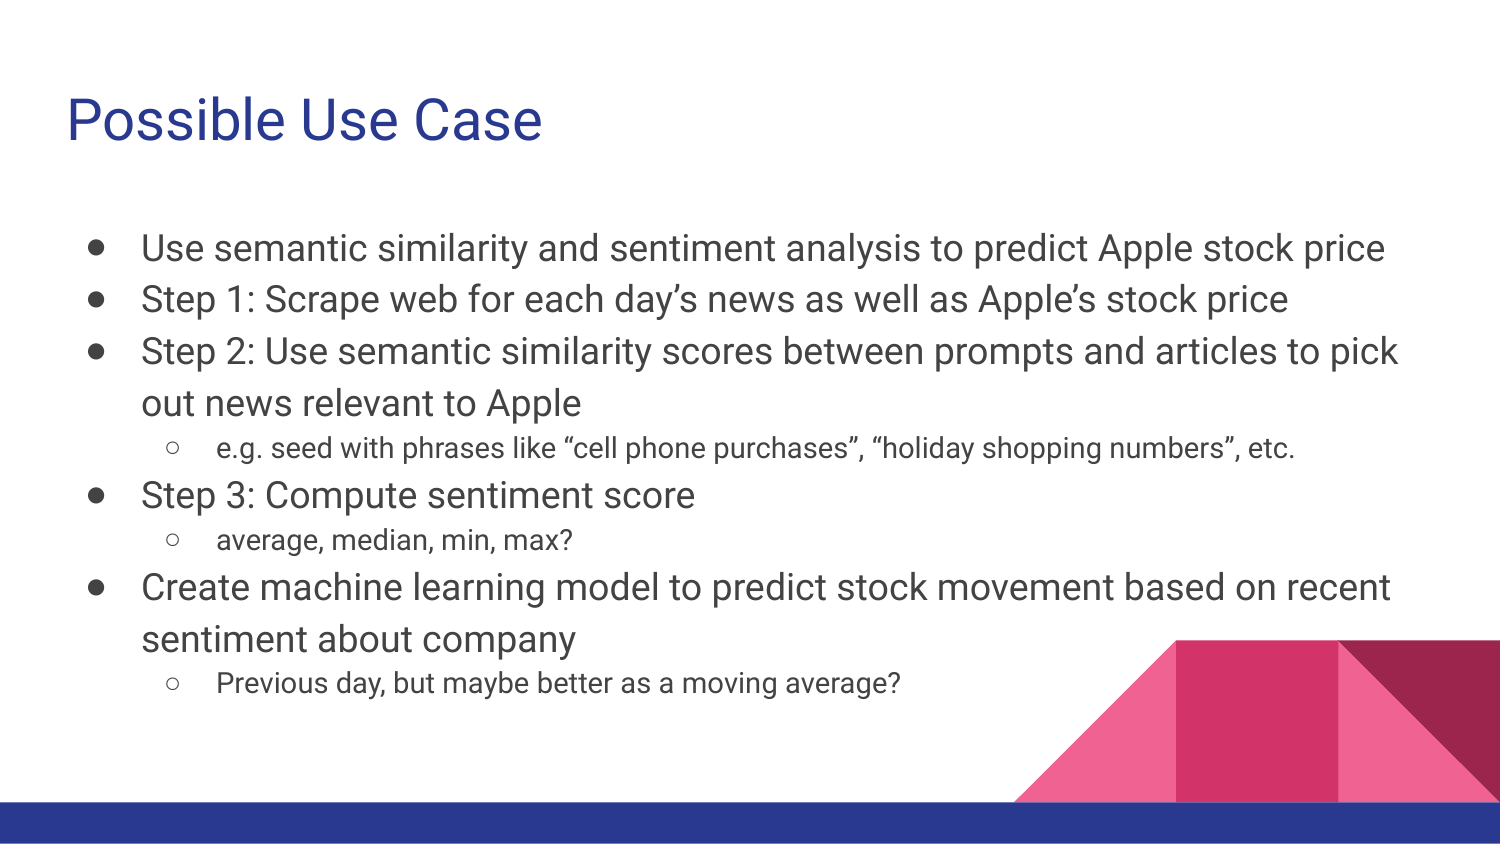

# Possible Use Case
Use semantic similarity and sentiment analysis to predict Apple stock price
Step 1: Scrape web for each day’s news as well as Apple’s stock price
Step 2: Use semantic similarity scores between prompts and articles to pick out news relevant to Apple
e.g. seed with phrases like “cell phone purchases”, “holiday shopping numbers”, etc.
Step 3: Compute sentiment score
average, median, min, max?
Create machine learning model to predict stock movement based on recent sentiment about company
Previous day, but maybe better as a moving average?